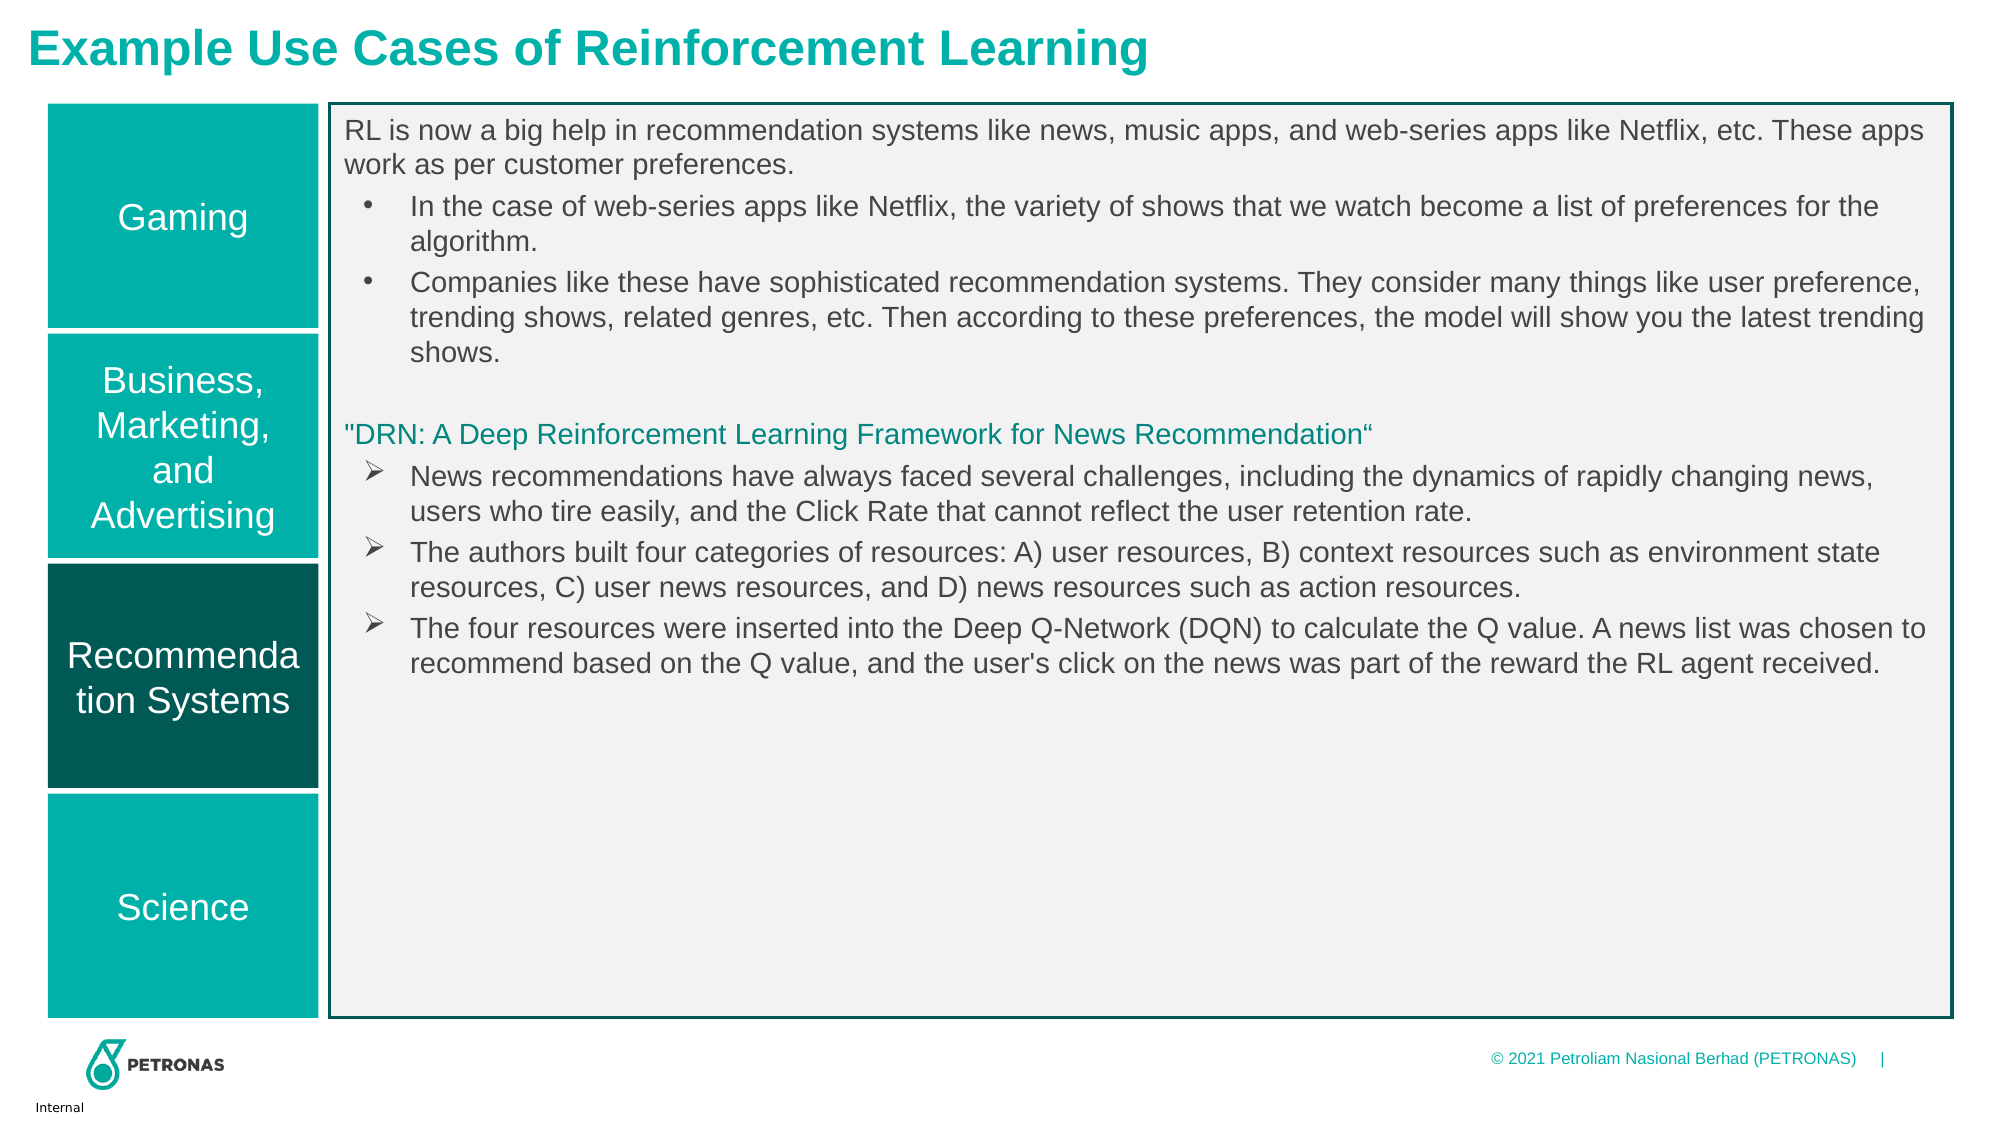

# Example Use Cases of Reinforcement Learning
RL is now a big help in recommendation systems like news, music apps, and web-series apps like Netflix, etc. These apps work as per customer preferences.
In the case of web-series apps like Netflix, the variety of shows that we watch become a list of preferences for the algorithm.
Companies like these have sophisticated recommendation systems. They consider many things like user preference, trending shows, related genres, etc. Then according to these preferences, the model will show you the latest trending shows.

"DRN: A Deep Reinforcement Learning Framework for News Recommendation“
News recommendations have always faced several challenges, including the dynamics of rapidly changing news, users who tire easily, and the Click Rate that cannot reflect the user retention rate.
The authors built four categories of resources: A) user resources, B) context resources such as environment state resources, C) user news resources, and D) news resources such as action resources.
The four resources were inserted into the Deep Q-Network (DQN) to calculate the Q value. A news list was chosen to recommend based on the Q value, and the user's click on the news was part of the reward the RL agent received.

Gaming
Business, Marketing, and Advertising
Recommendation Systems
Science
Internal